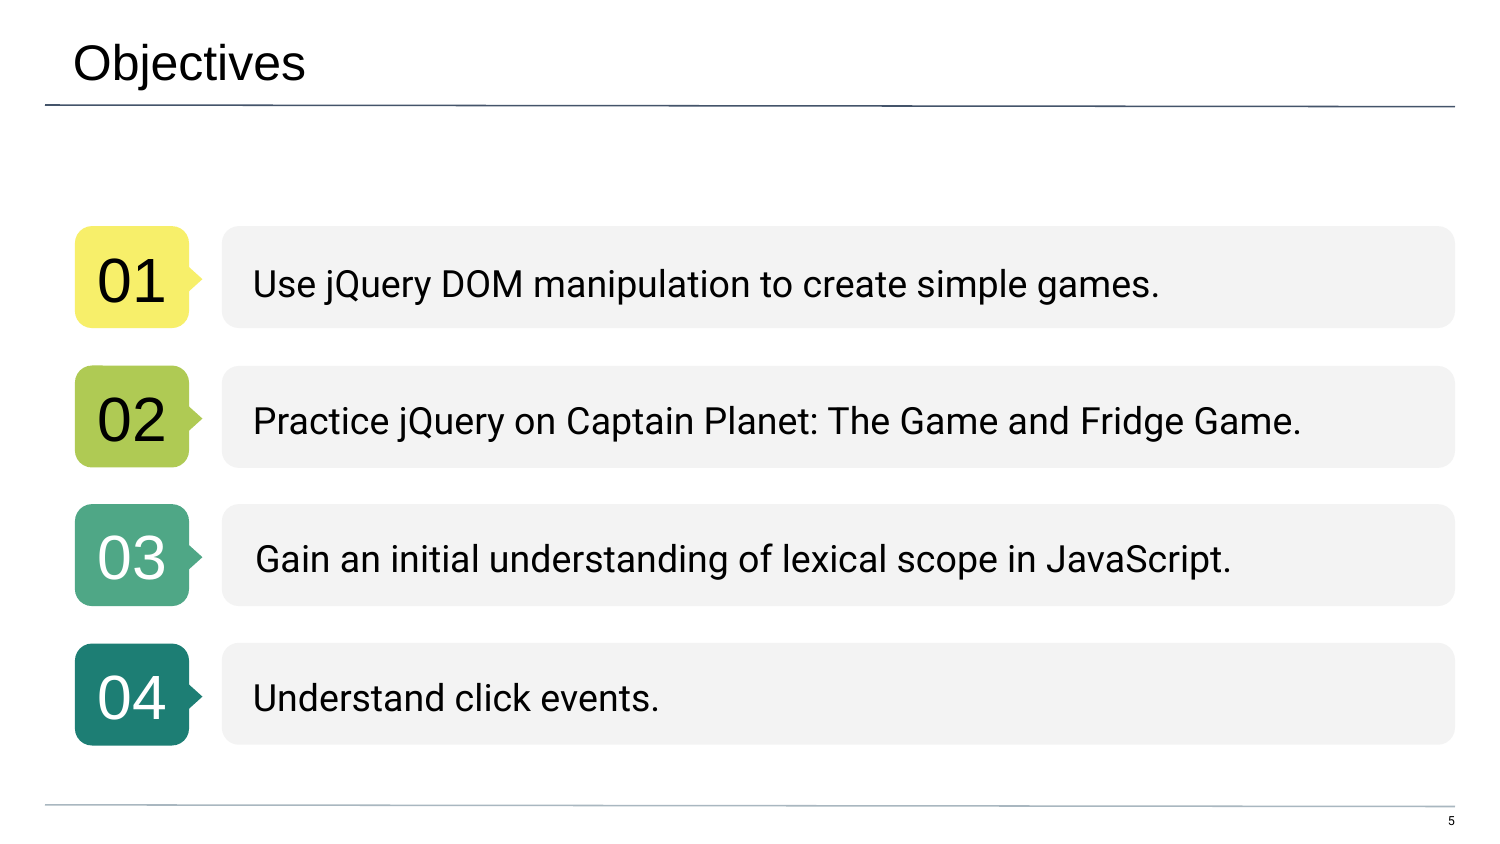

# Objectives
Use jQuery DOM manipulation to create simple games.
Practice jQuery on Captain Planet: The Game and Fridge Game.
Gain an initial understanding of lexical scope in JavaScript.
Understand click events.